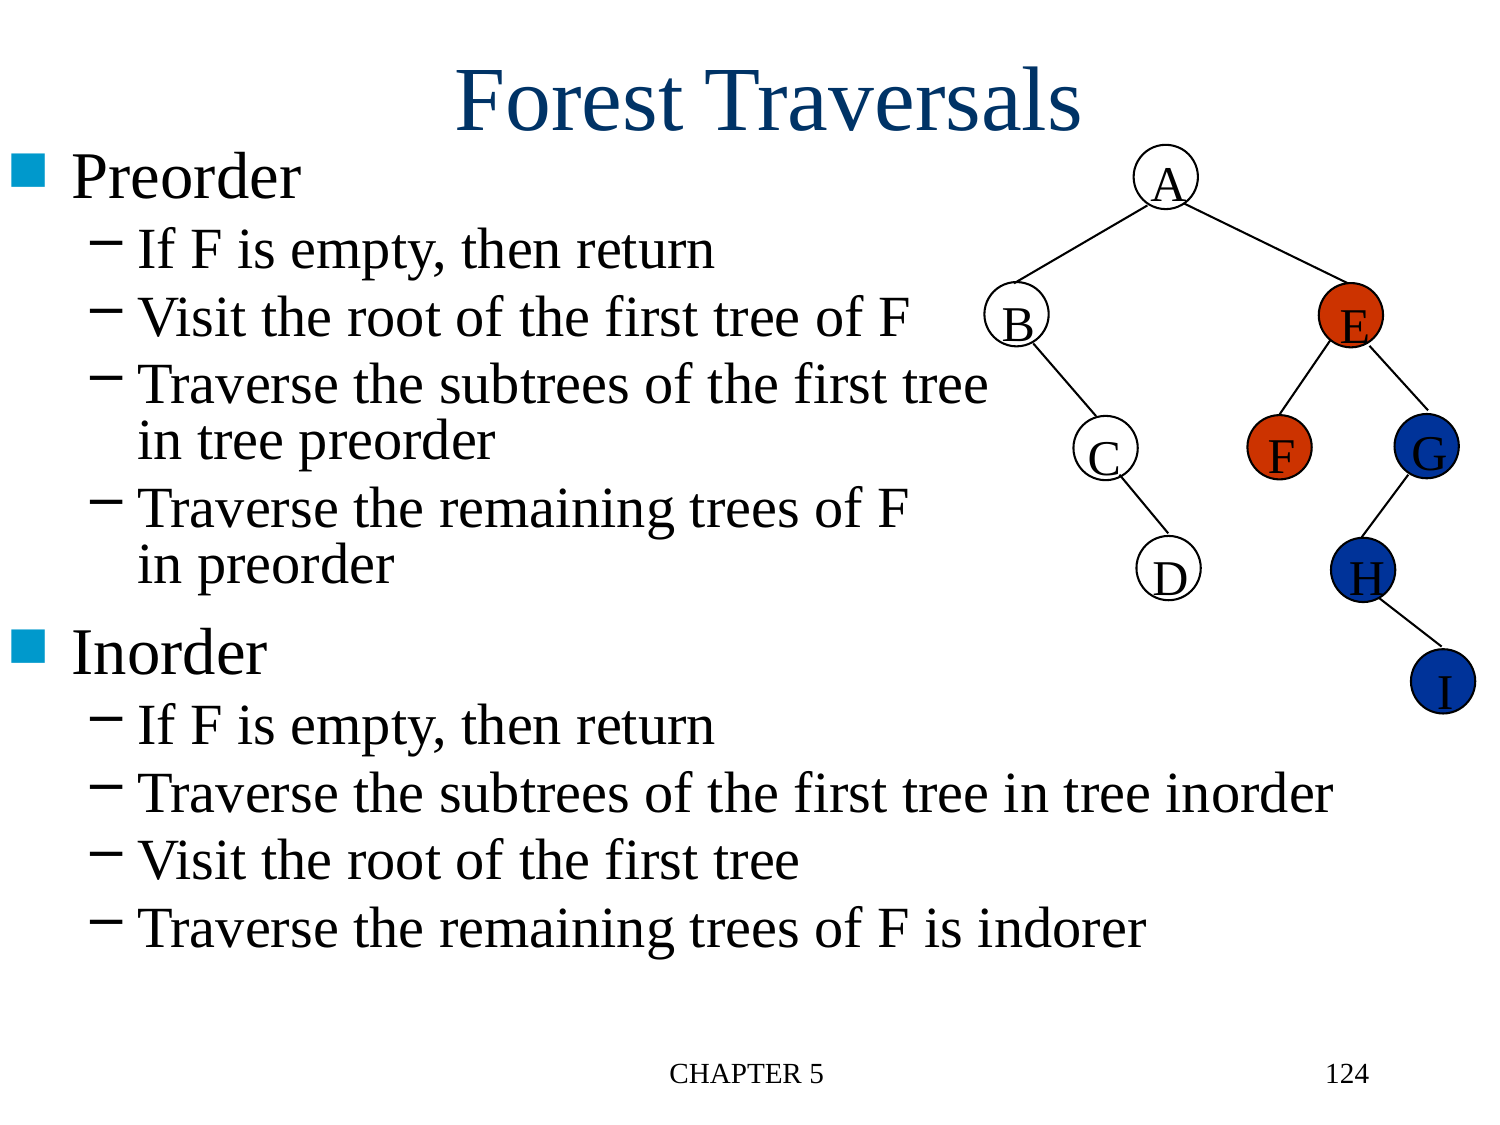

Forest Traversals
Preorder
If F is empty, then return
Visit the root of the first tree of F
Traverse the subtrees of the first tree
in tree preorder
Traverse the remaining trees of F
in preorder
Inorder
If F is empty, then return
Traverse the subtrees of the first tree in tree inorder
Visit the root of the first tree
Traverse the remaining trees of F is indorer
A

B
E

G

F

C

H
D

I
CHAPTER 5
124